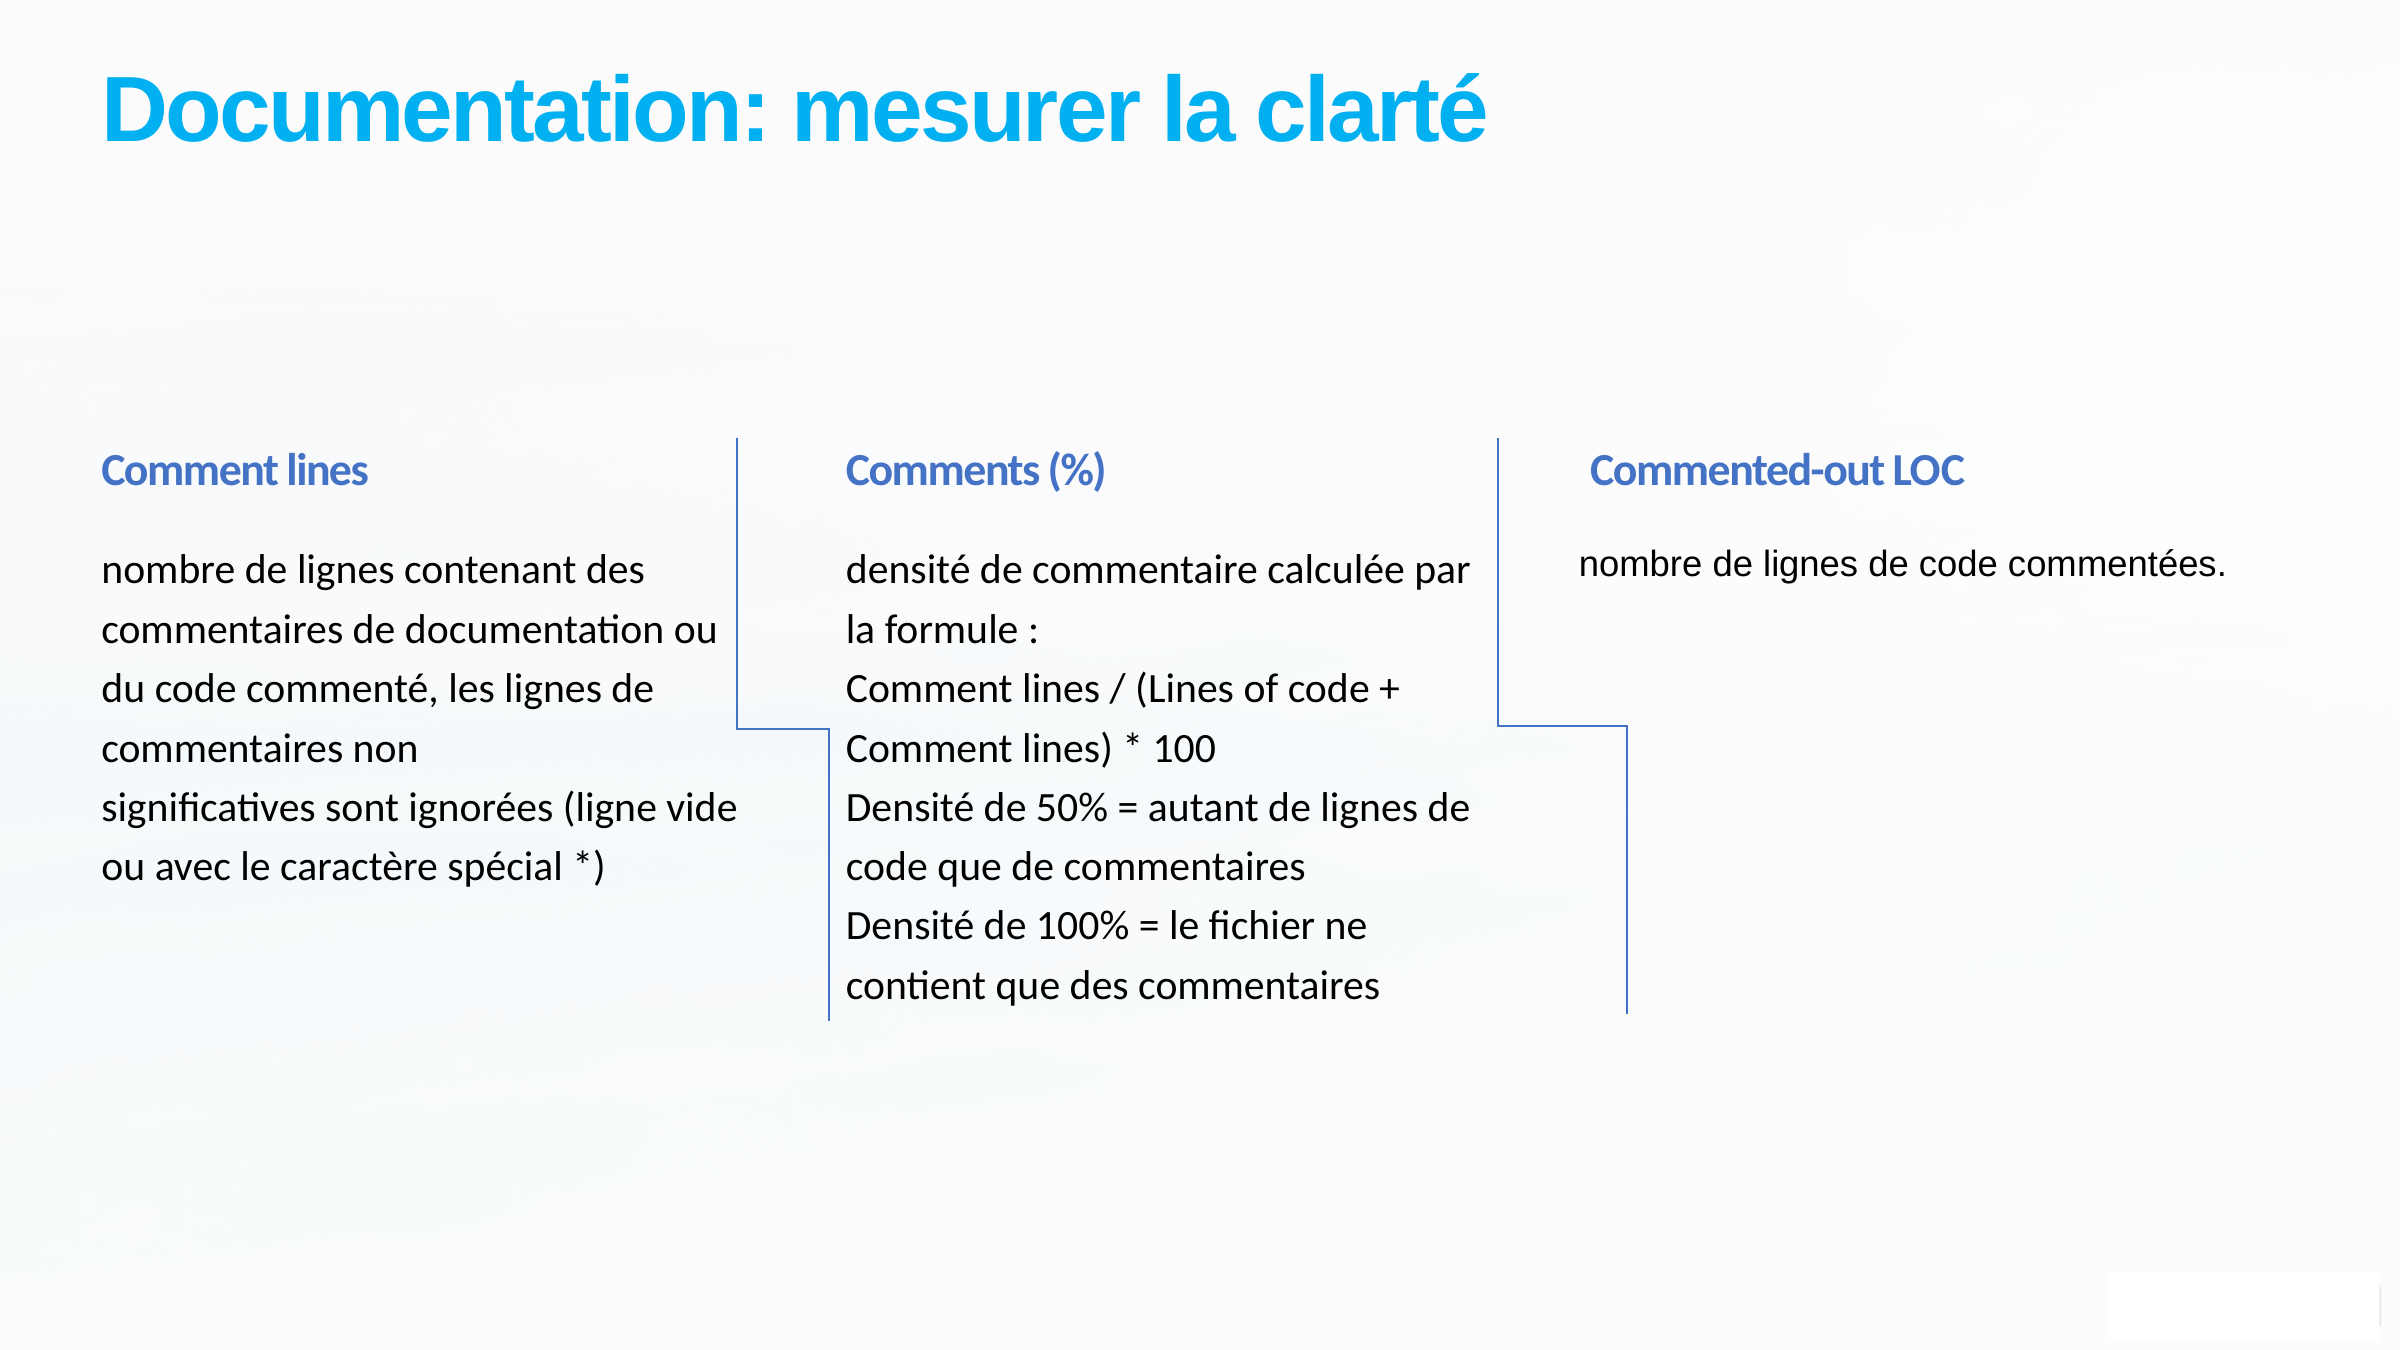

Documentation: mesurer la clarté
Comment lines
Comments (%)
Commented-out LOC
 nombre de lignes de code commentées.

nombre de lignes contenant des commentaires de documentation ou du code commenté, les lignes de commentaires non
significatives sont ignorées (ligne vide ou avec le caractère spécial *)
densité de commentaire calculée par la formule :
Comment lines / (Lines of code + Comment lines) * 100
Densité de 50% = autant de lignes de code que de commentaires
Densité de 100% = le fichier ne contient que des commentaires